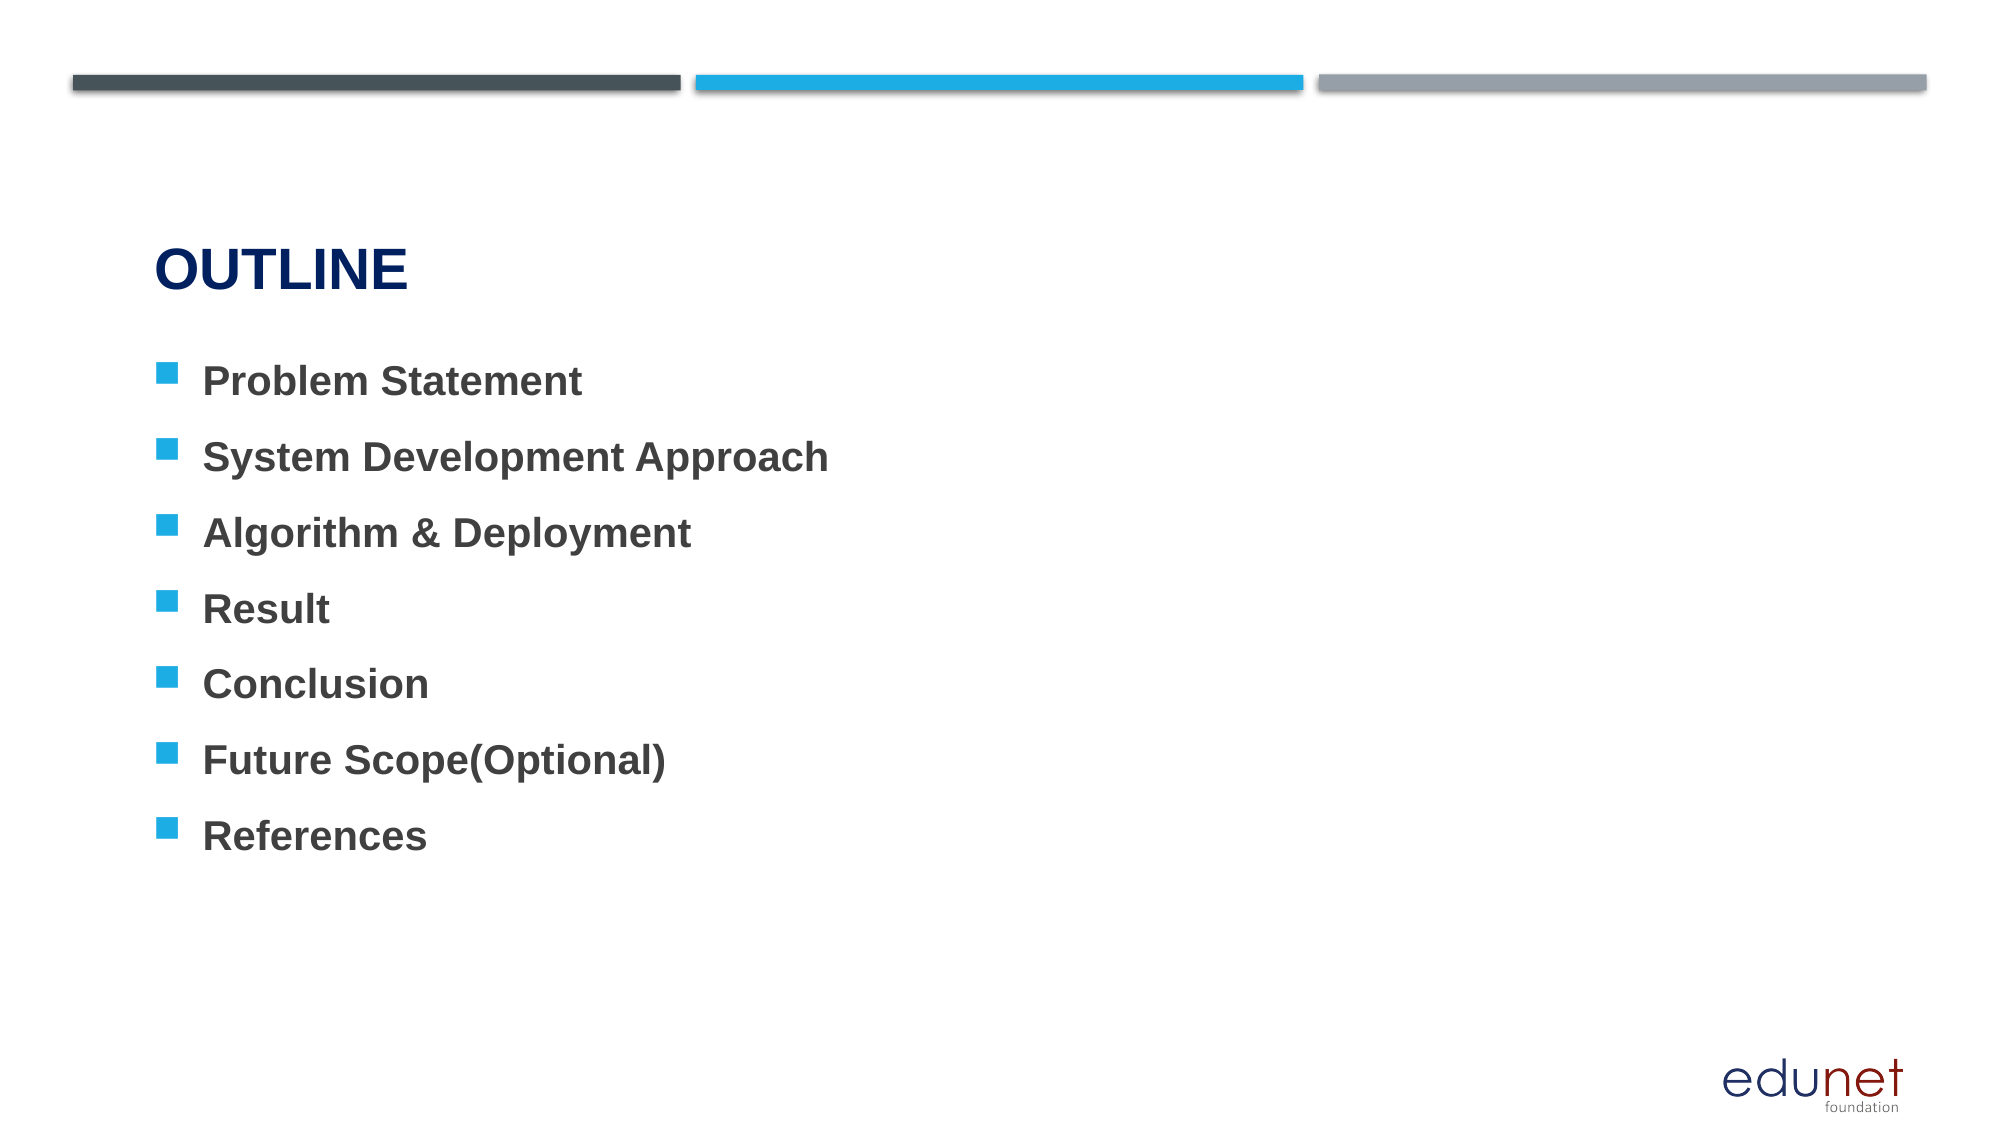

# OUTLINE

Problem Statement
System Development Approach
Algorithm & Deployment
Result
Conclusion
Future Scope(Optional)
References